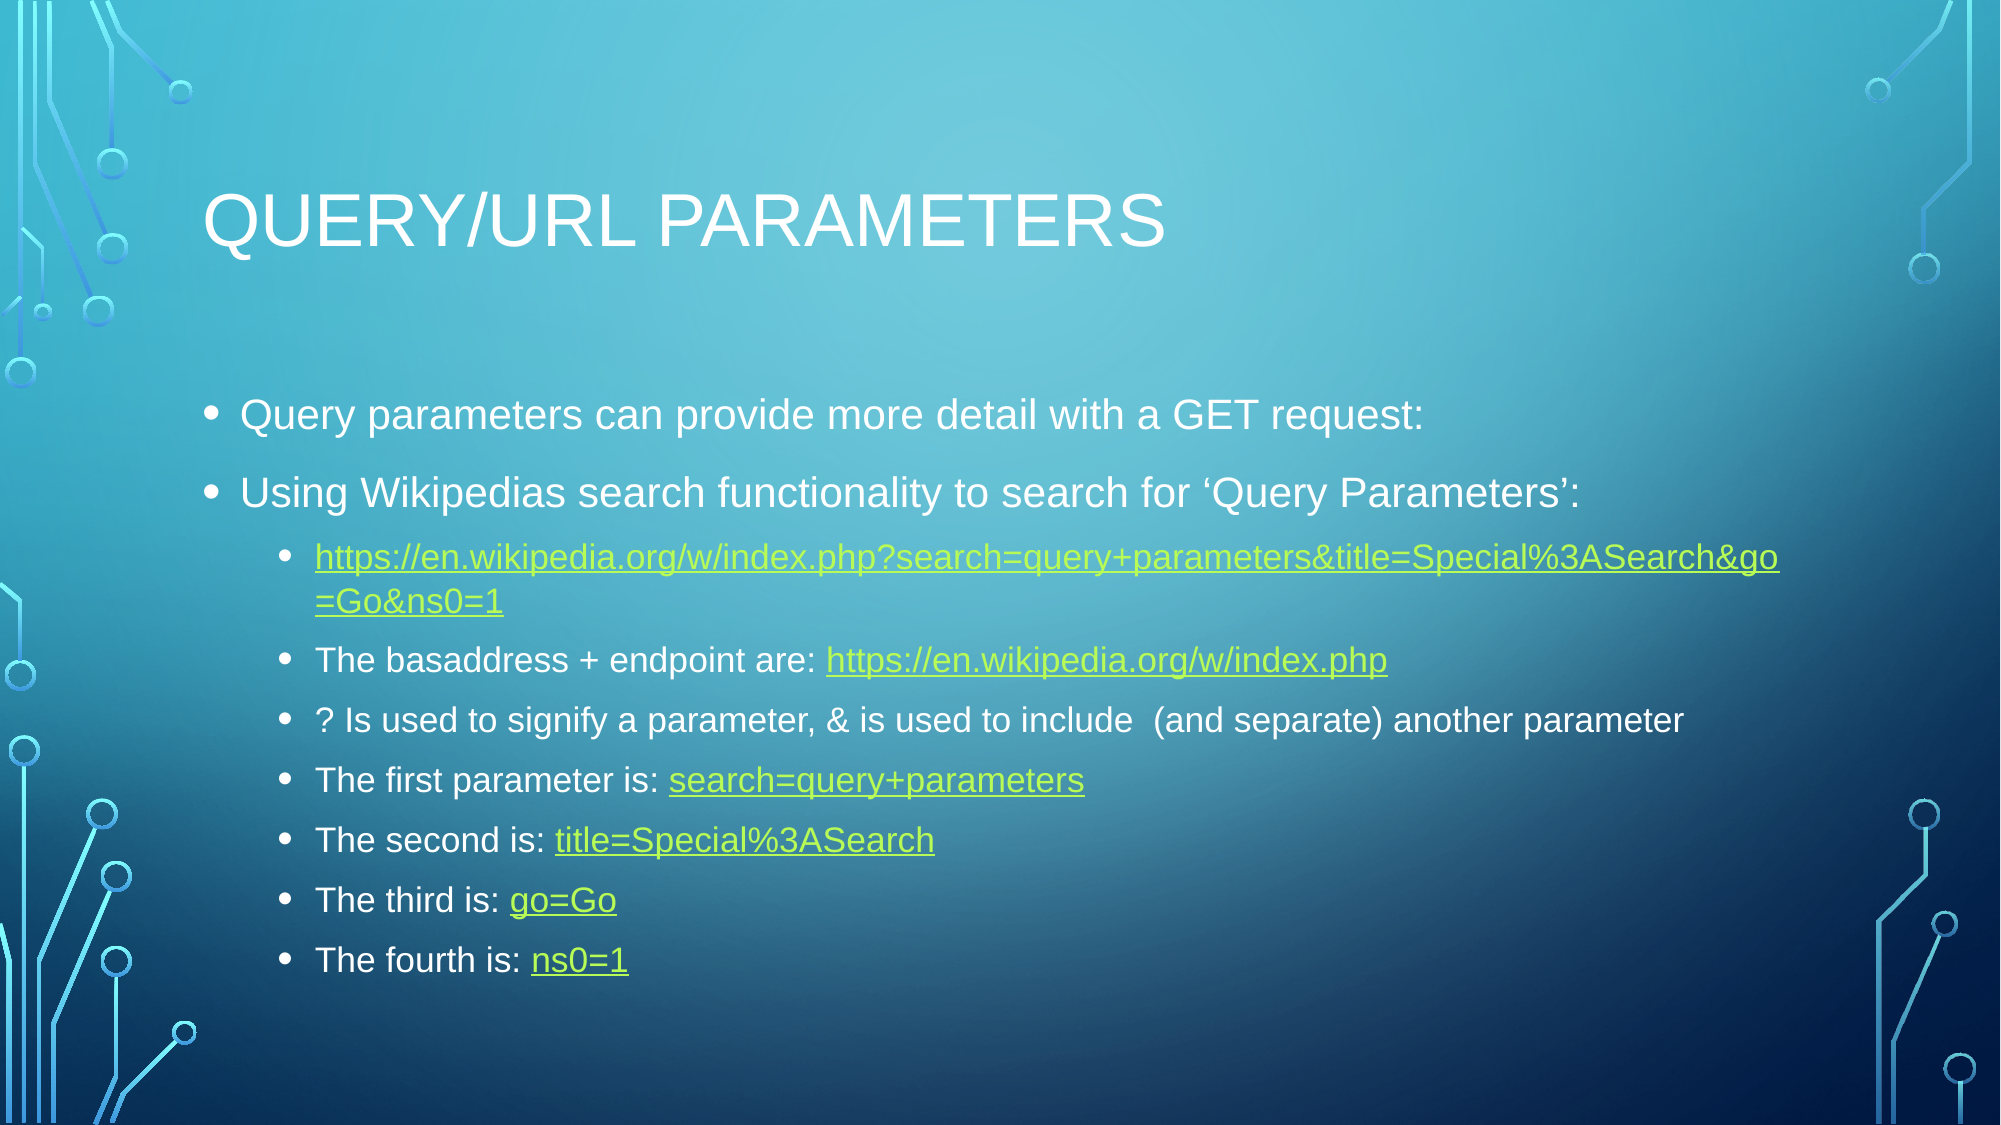

# Query/Url Parameters
Query parameters can provide more detail with a GET request:
Using Wikipedias search functionality to search for ‘Query Parameters’:
https://en.wikipedia.org/w/index.php?search=query+parameters&title=Special%3ASearch&go=Go&ns0=1
The basaddress + endpoint are: https://en.wikipedia.org/w/index.php
? Is used to signify a parameter, & is used to include  (and separate) another parameter
The first parameter is: search=query+parameters
The second is: title=Special%3ASearch
The third is: go=Go
The fourth is: ns0=1